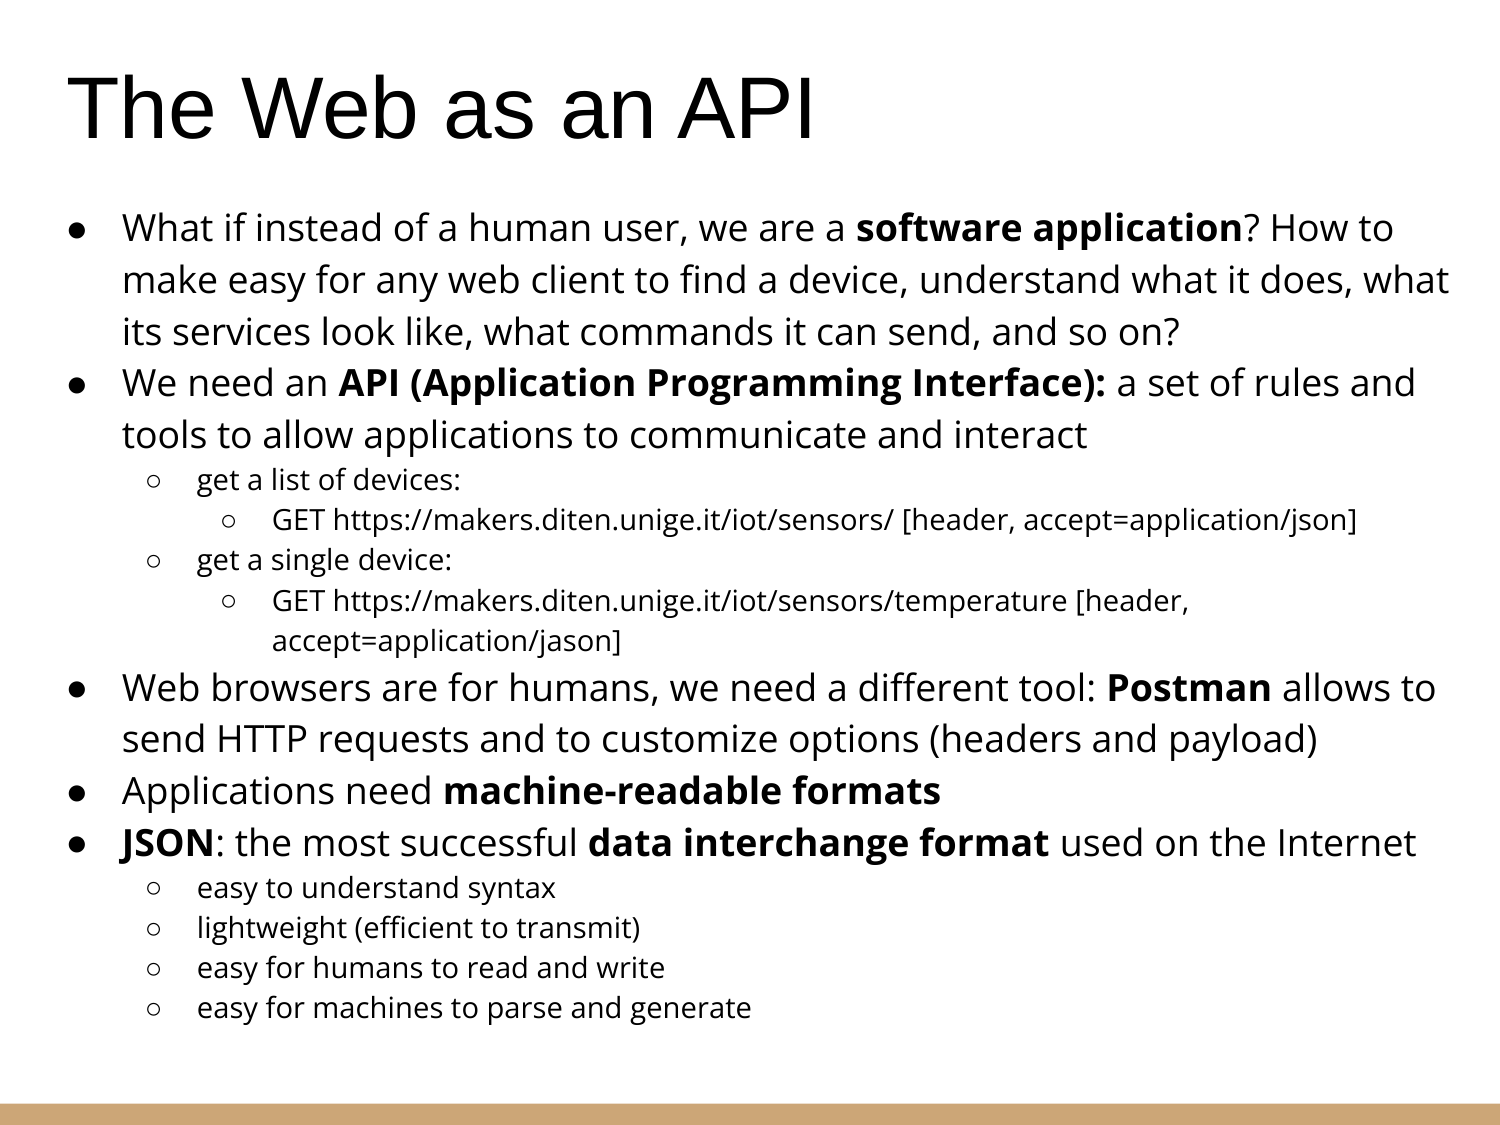

# The Web as an API
What if instead of a human user, we are a software application? How to make easy for any web client to find a device, understand what it does, what its services look like, what commands it can send, and so on?
We need an API (Application Programming Interface): a set of rules and tools to allow applications to communicate and interact
get a list of devices:
GET https://makers.diten.unige.it/iot/sensors/ [header, accept=application/json]
get a single device:
GET https://makers.diten.unige.it/iot/sensors/temperature [header, accept=application/jason]
Web browsers are for humans, we need a different tool: Postman allows to send HTTP requests and to customize options (headers and payload)
Applications need machine-readable formats
JSON: the most successful data interchange format used on the Internet
easy to understand syntax
lightweight (efficient to transmit)
easy for humans to read and write
easy for machines to parse and generate